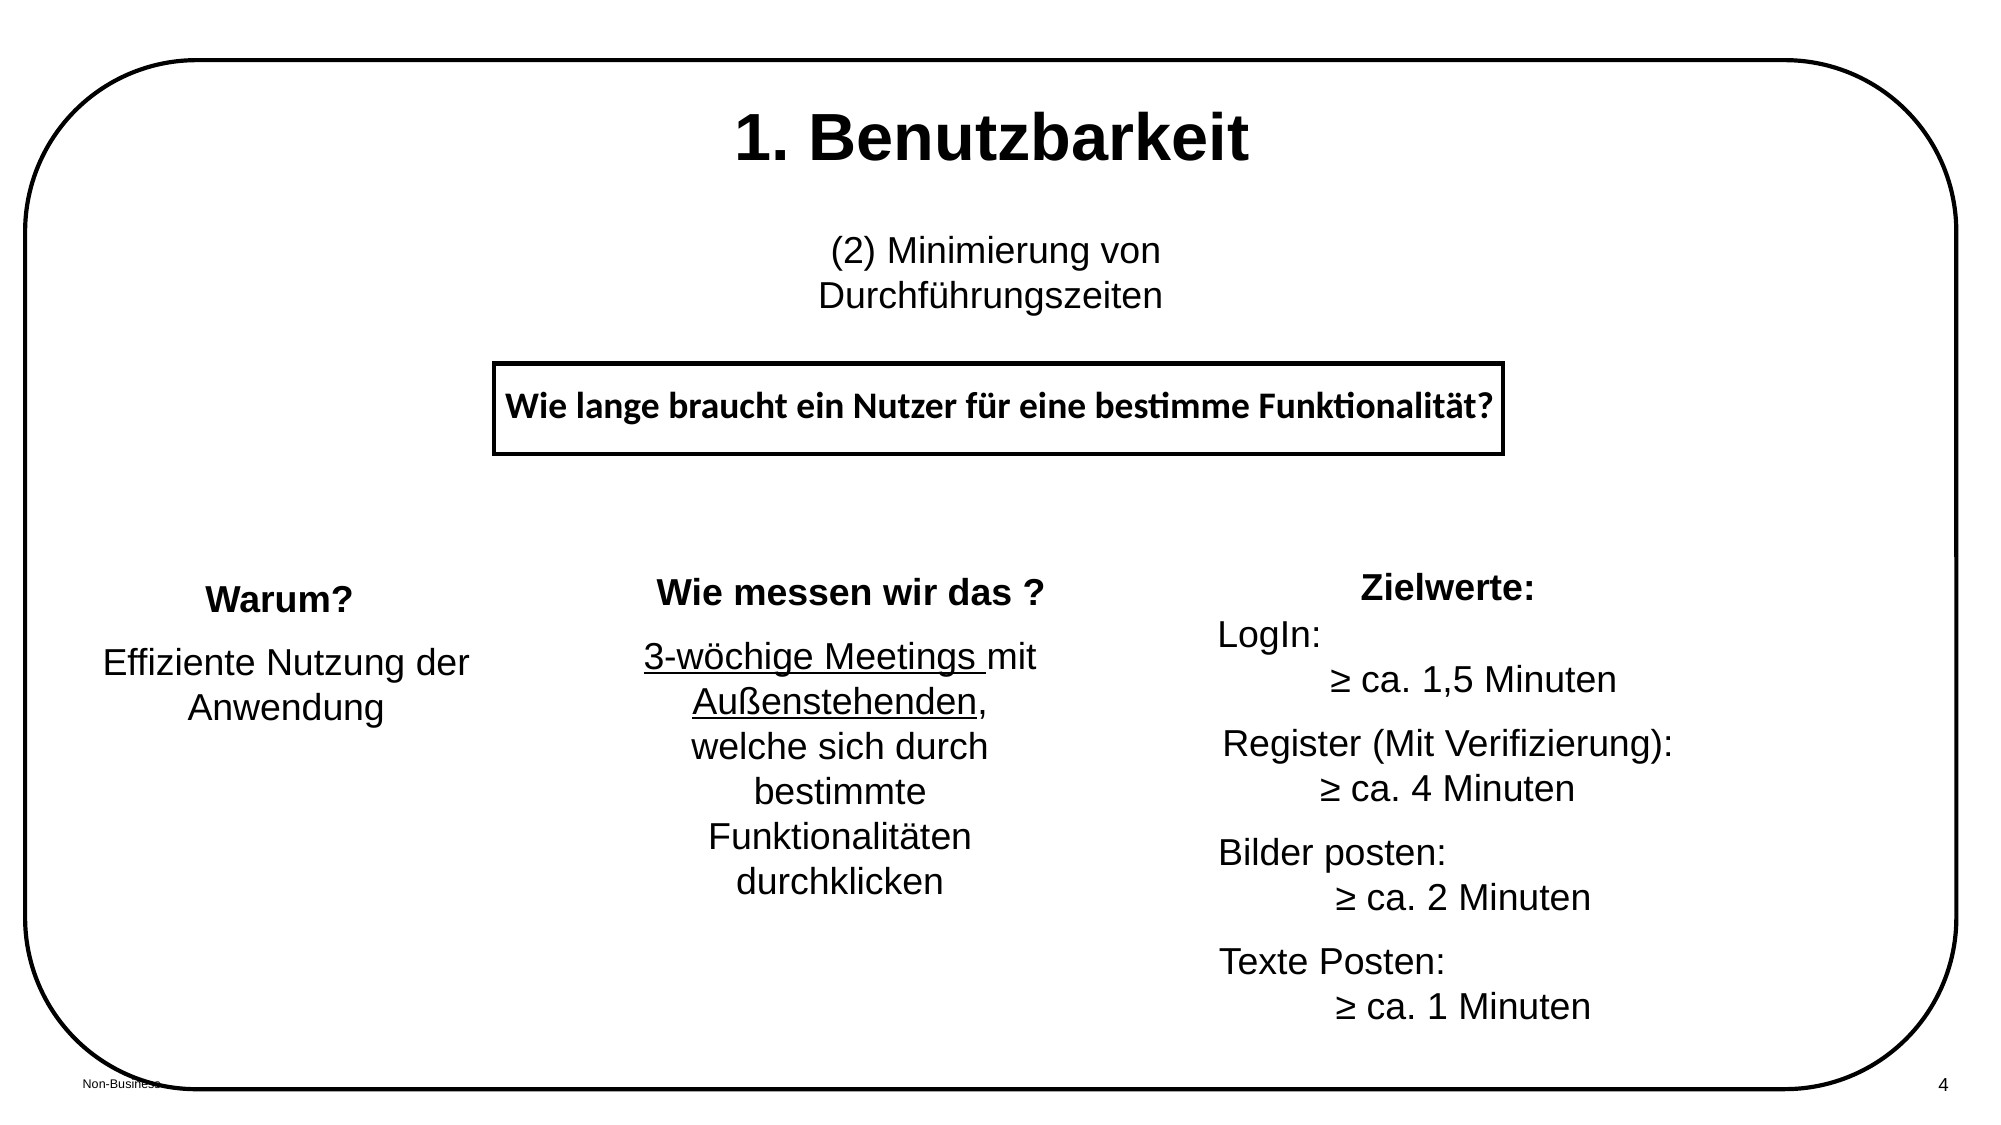

1. Benutzbarkeit
 (2) Minimierung von Durchführungszeiten

Wie lange braucht ein Nutzer für eine bestimme Funktionalität?
Zielwerte:
Wie messen wir das ?
Warum?
LogIn:                                        ≥ ca. 1,5 Minuten
Register (Mit Verifizierung): ≥ ca. 4 Minuten
Bilder posten:                          ≥ ca. 2 Minuten
Texte Posten:                          ≥ ca. 1 Minuten

3-wöchige Meetings mit Außenstehenden, welche sich durch bestimmte Funktionalitäten durchklicken
Effiziente Nutzung der Anwendung